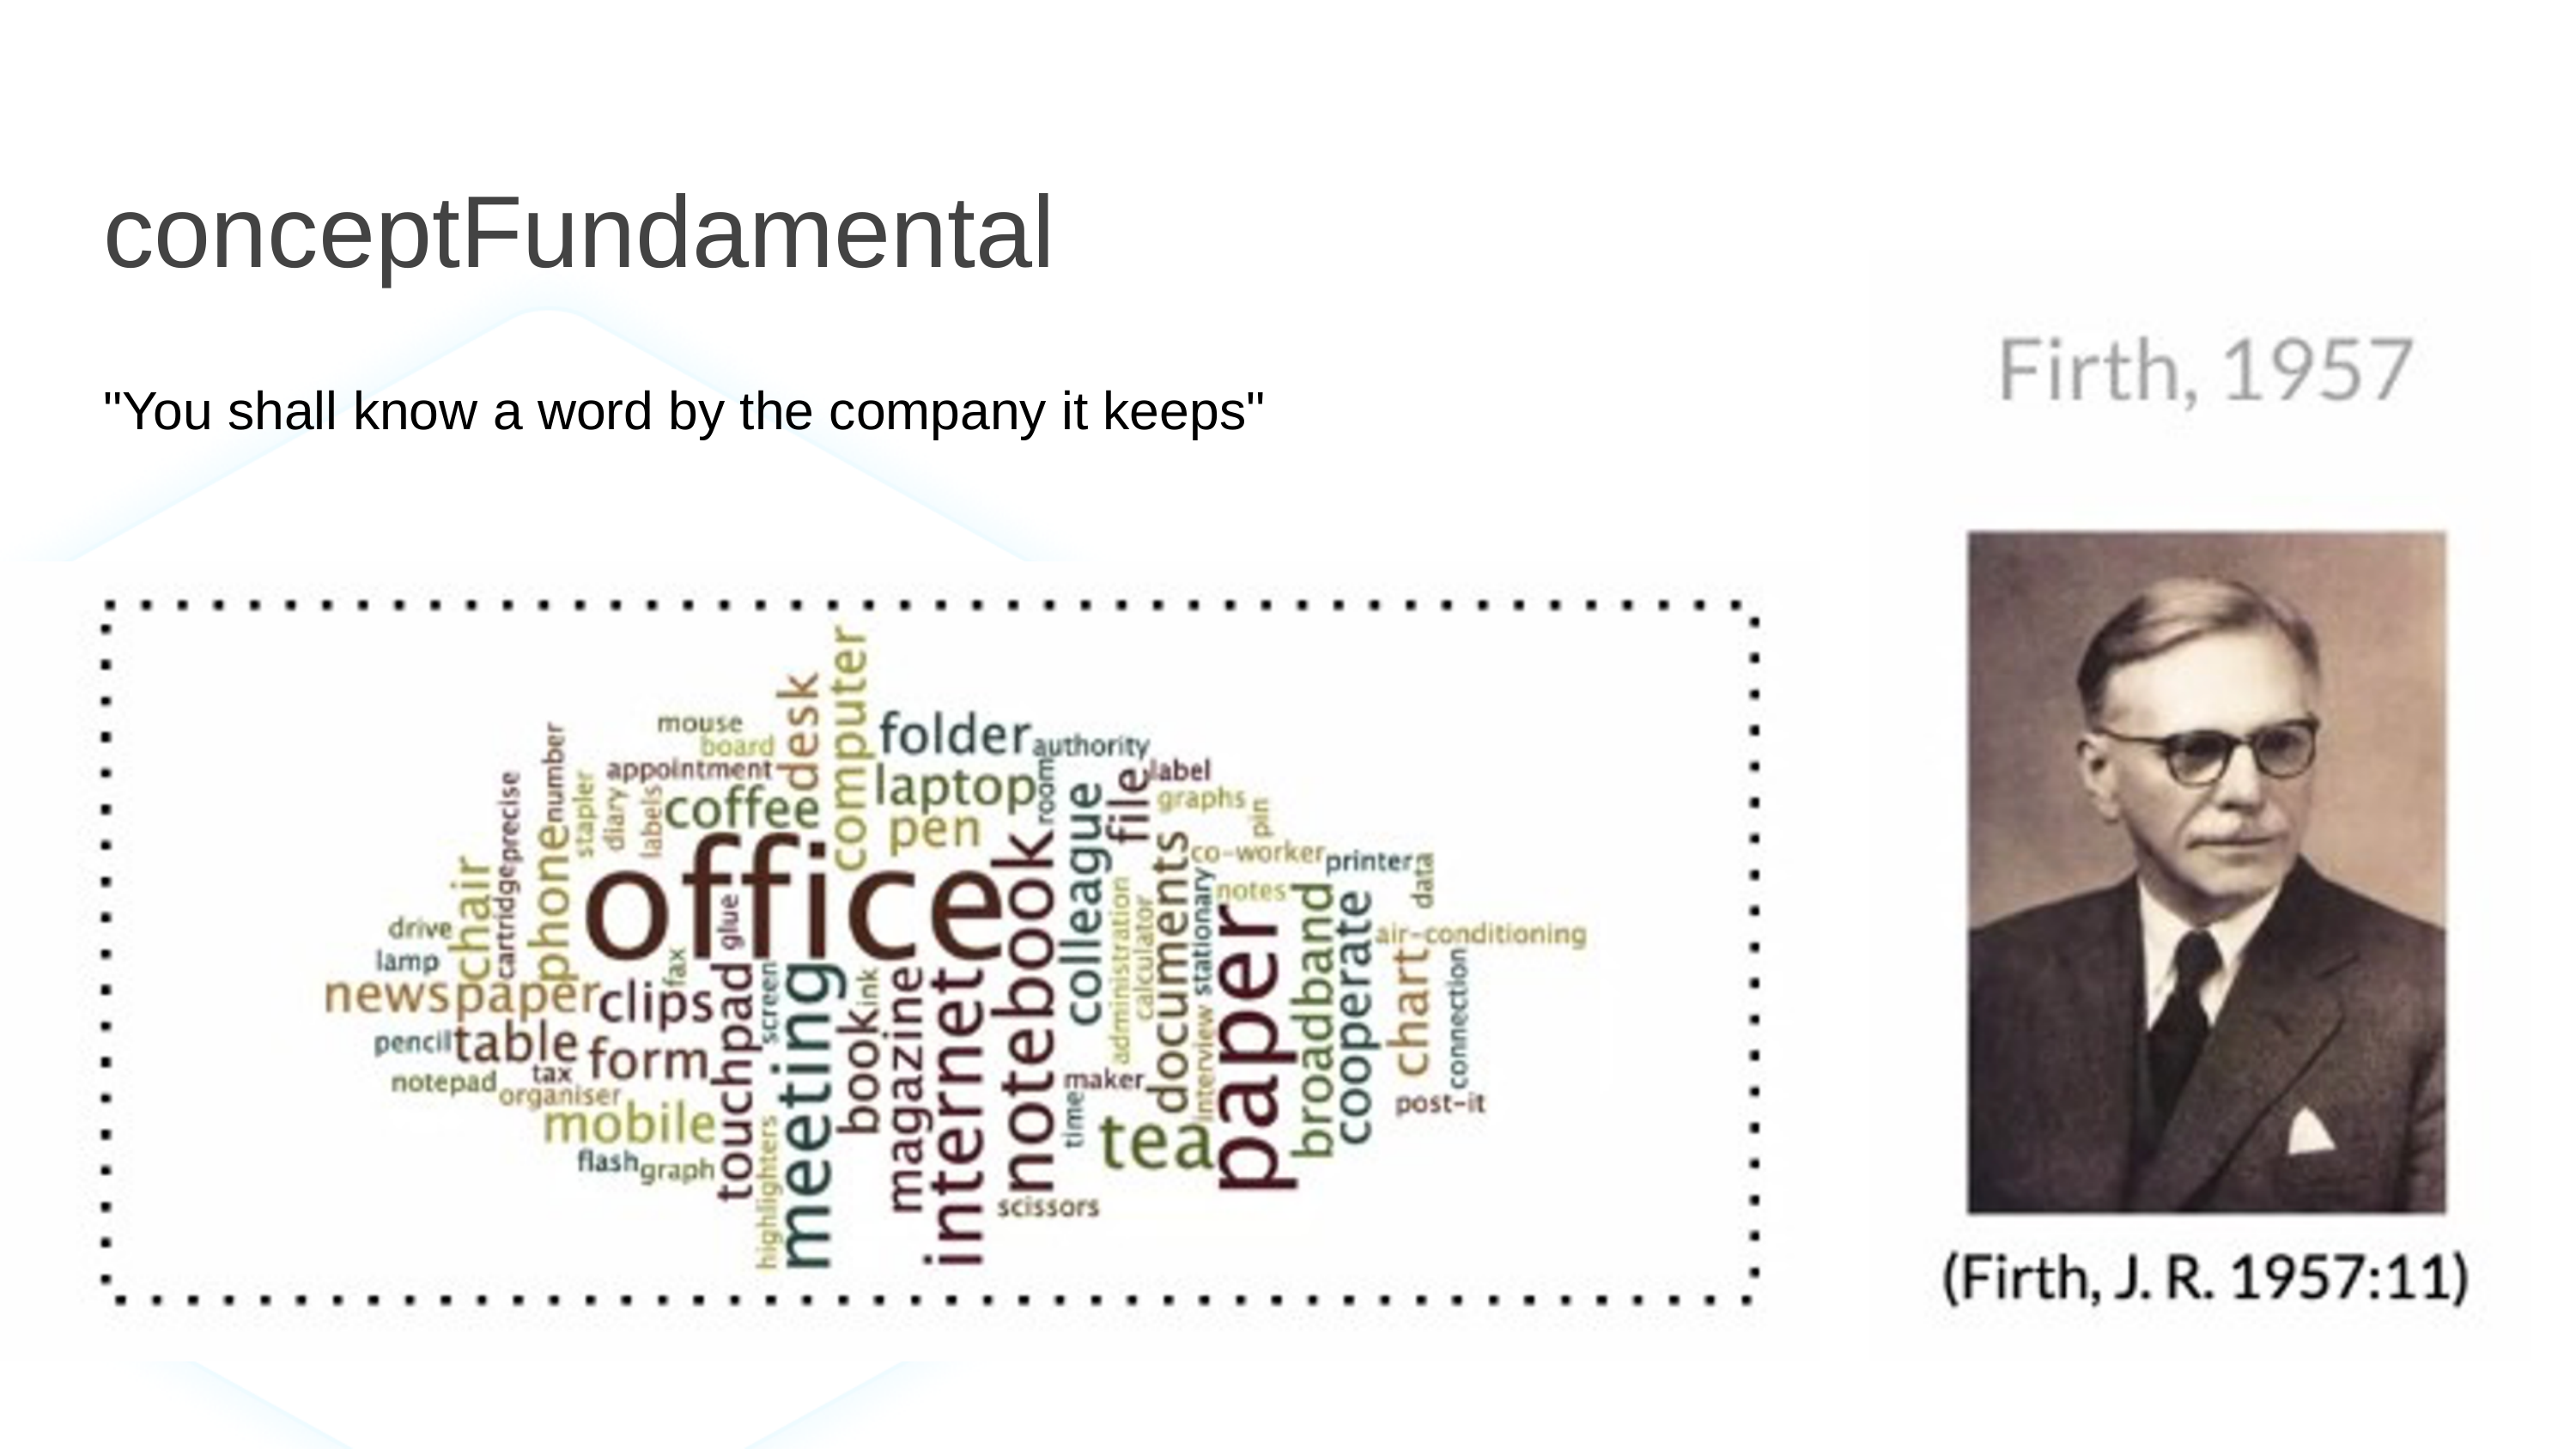

conceptFundamental

"You shall know a word by the company it keeps"